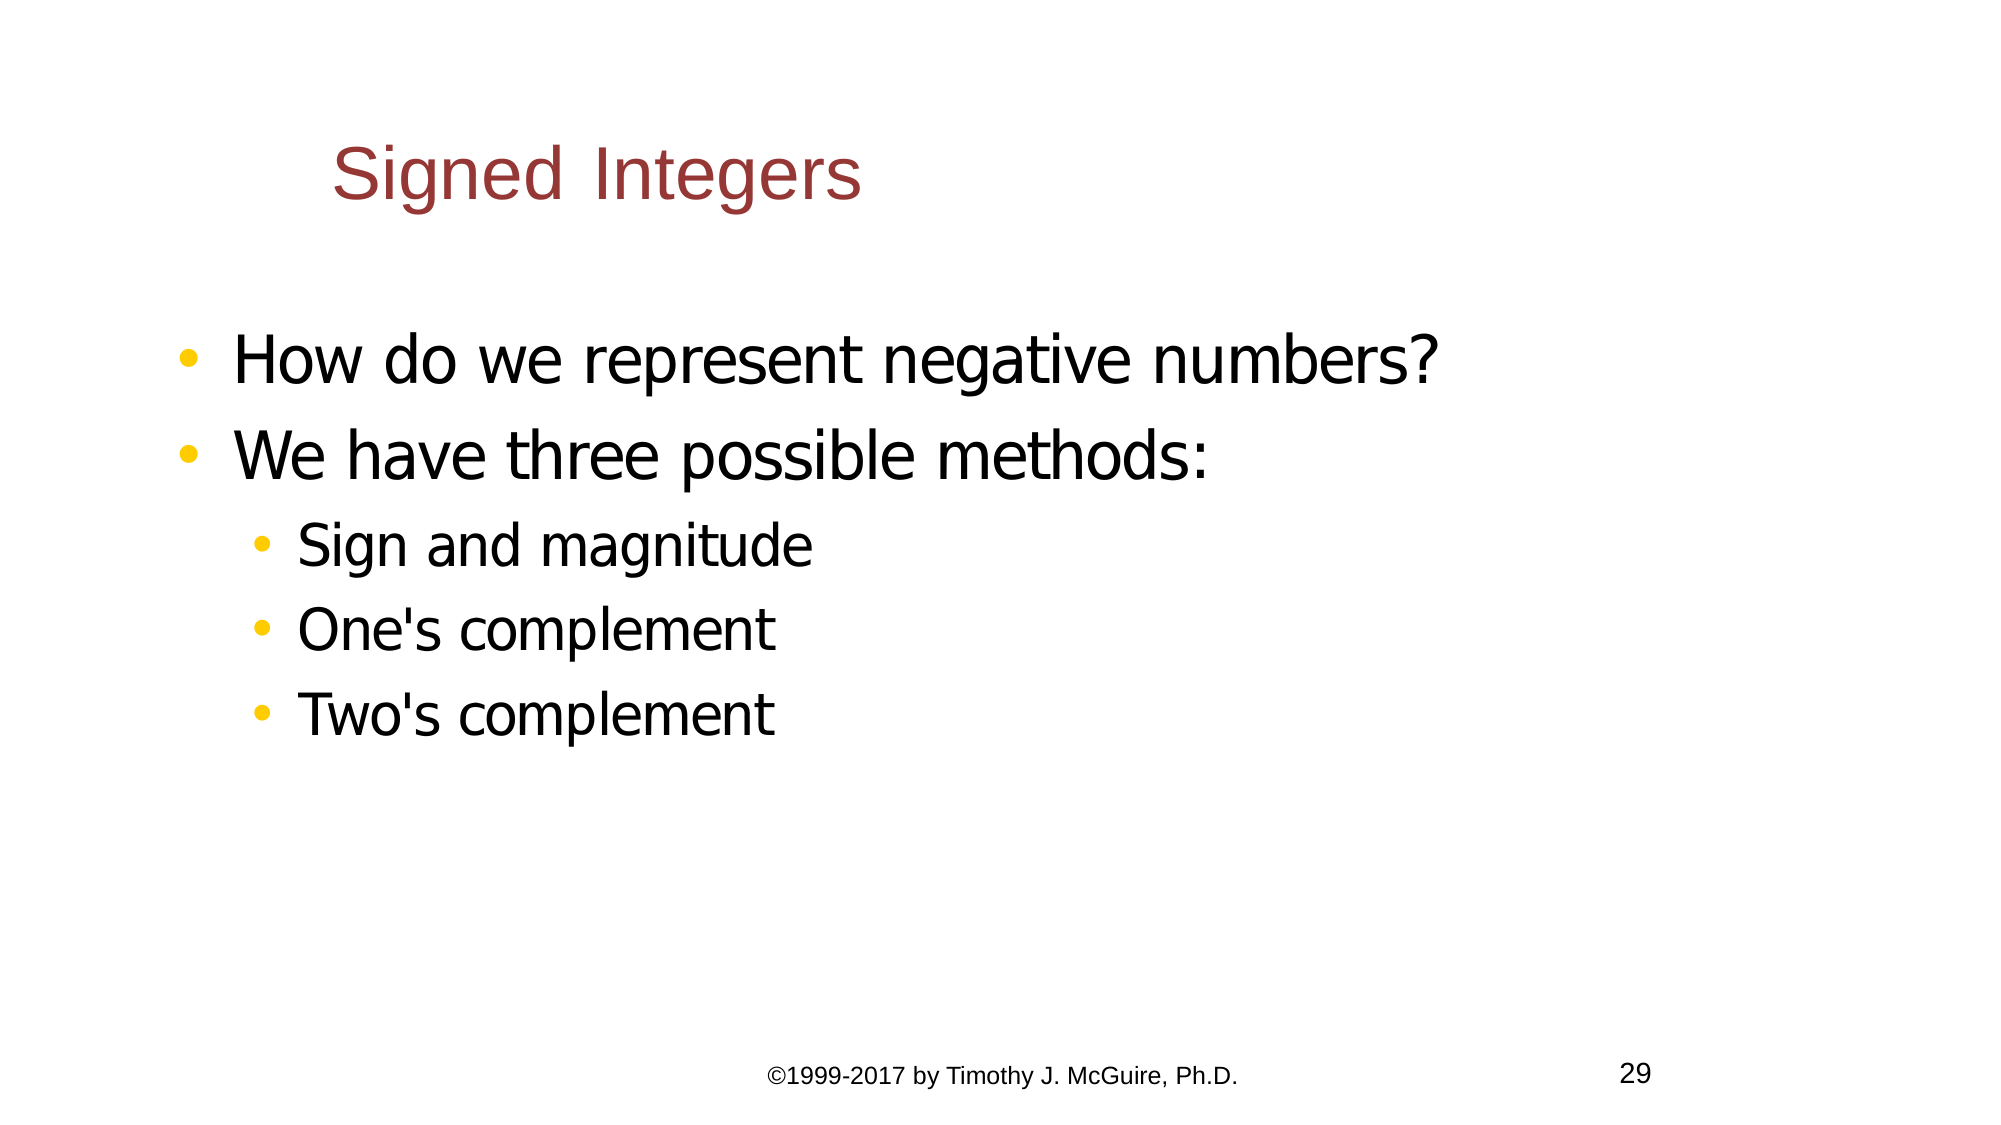

Signed Integers
How do we represent negative numbers?
We have three possible methods:
Sign and magnitude
One's complement
Two's complement
 ©1999-2017 by Timothy J. McGuire, Ph.D.
29